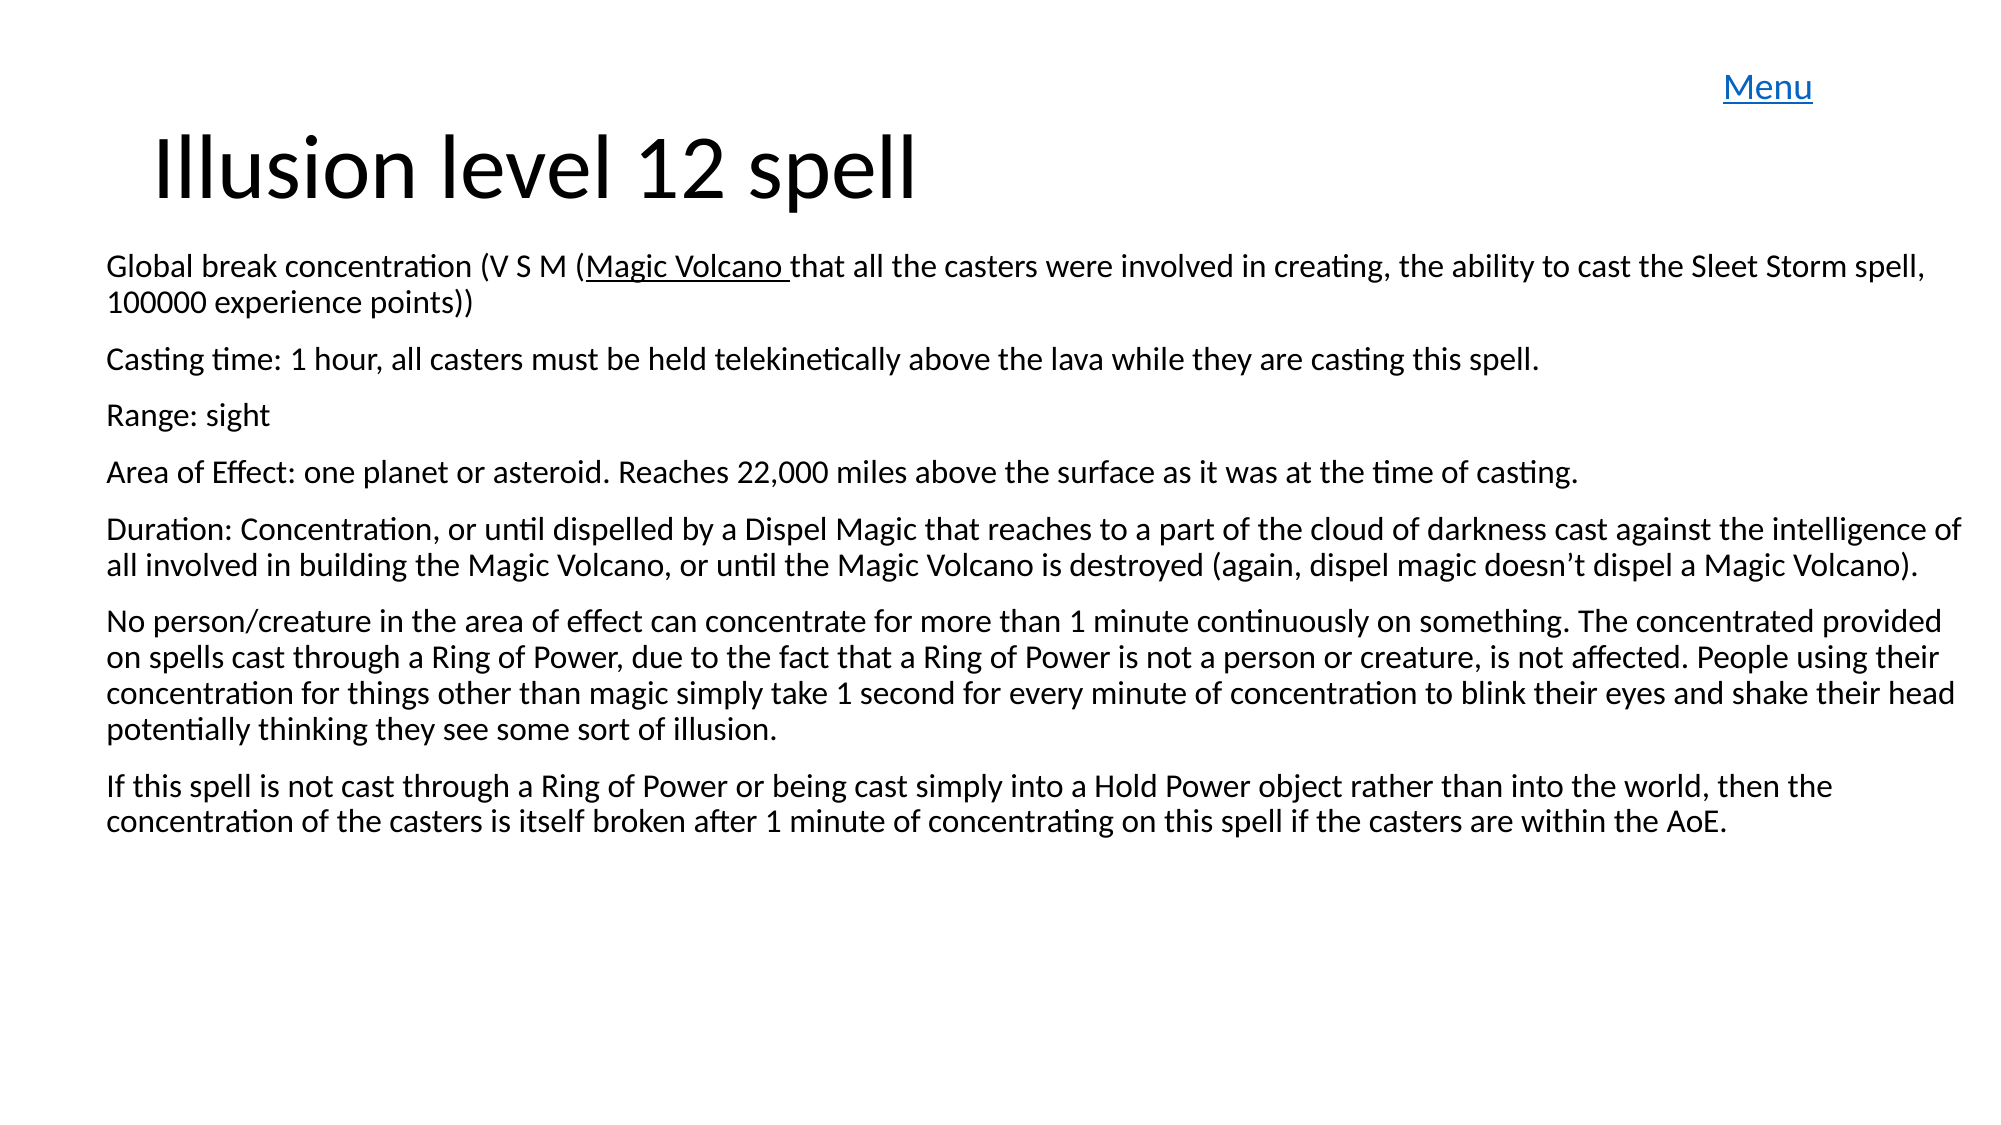

Menu
# Illusion level 12 spell
Global break concentration (V S M (Magic Volcano that all the casters were involved in creating, the ability to cast the Sleet Storm spell, 100000 experience points))
Casting time: 1 hour, all casters must be held telekinetically above the lava while they are casting this spell.
Range: sight
Area of Effect: one planet or asteroid. Reaches 22,000 miles above the surface as it was at the time of casting.
Duration: Concentration, or until dispelled by a Dispel Magic that reaches to a part of the cloud of darkness cast against the intelligence of all involved in building the Magic Volcano, or until the Magic Volcano is destroyed (again, dispel magic doesn’t dispel a Magic Volcano).
No person/creature in the area of effect can concentrate for more than 1 minute continuously on something. The concentrated provided on spells cast through a Ring of Power, due to the fact that a Ring of Power is not a person or creature, is not affected. People using their concentration for things other than magic simply take 1 second for every minute of concentration to blink their eyes and shake their head potentially thinking they see some sort of illusion.
If this spell is not cast through a Ring of Power or being cast simply into a Hold Power object rather than into the world, then the concentration of the casters is itself broken after 1 minute of concentrating on this spell if the casters are within the AoE.